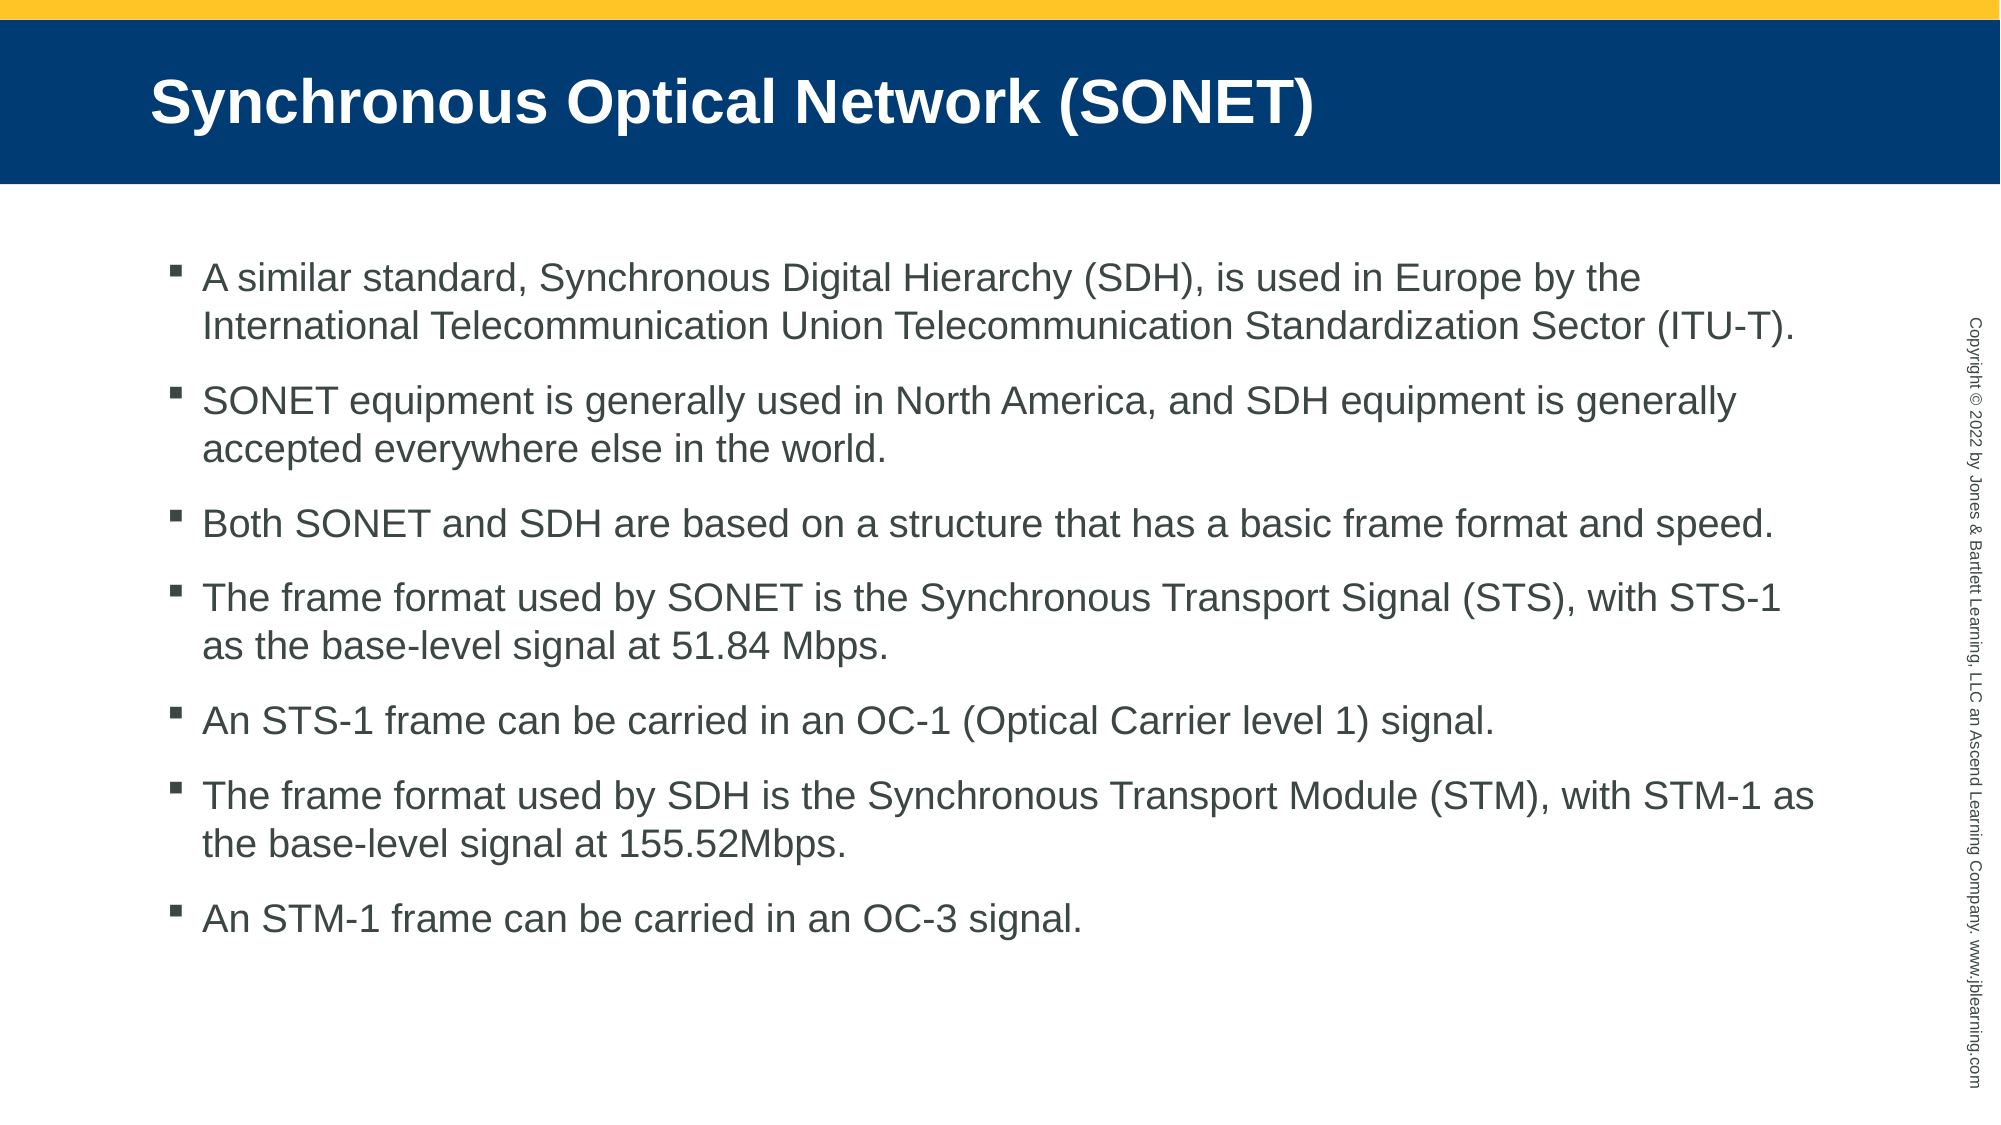

# Synchronous Optical Network (SONET)
A similar standard, Synchronous Digital Hierarchy (SDH), is used in Europe by the International Telecommunication Union Telecommunication Standardization Sector (ITU-T).
SONET equipment is generally used in North America, and SDH equipment is generally accepted everywhere else in the world.
Both SONET and SDH are based on a structure that has a basic frame format and speed.
The frame format used by SONET is the Synchronous Transport Signal (STS), with STS-1 as the base-level signal at 51.84 Mbps.
An STS-1 frame can be carried in an OC-1 (Optical Carrier level 1) signal.
The frame format used by SDH is the Synchronous Transport Module (STM), with STM-1 as the base-level signal at 155.52Mbps.
An STM-1 frame can be carried in an OC-3 signal.